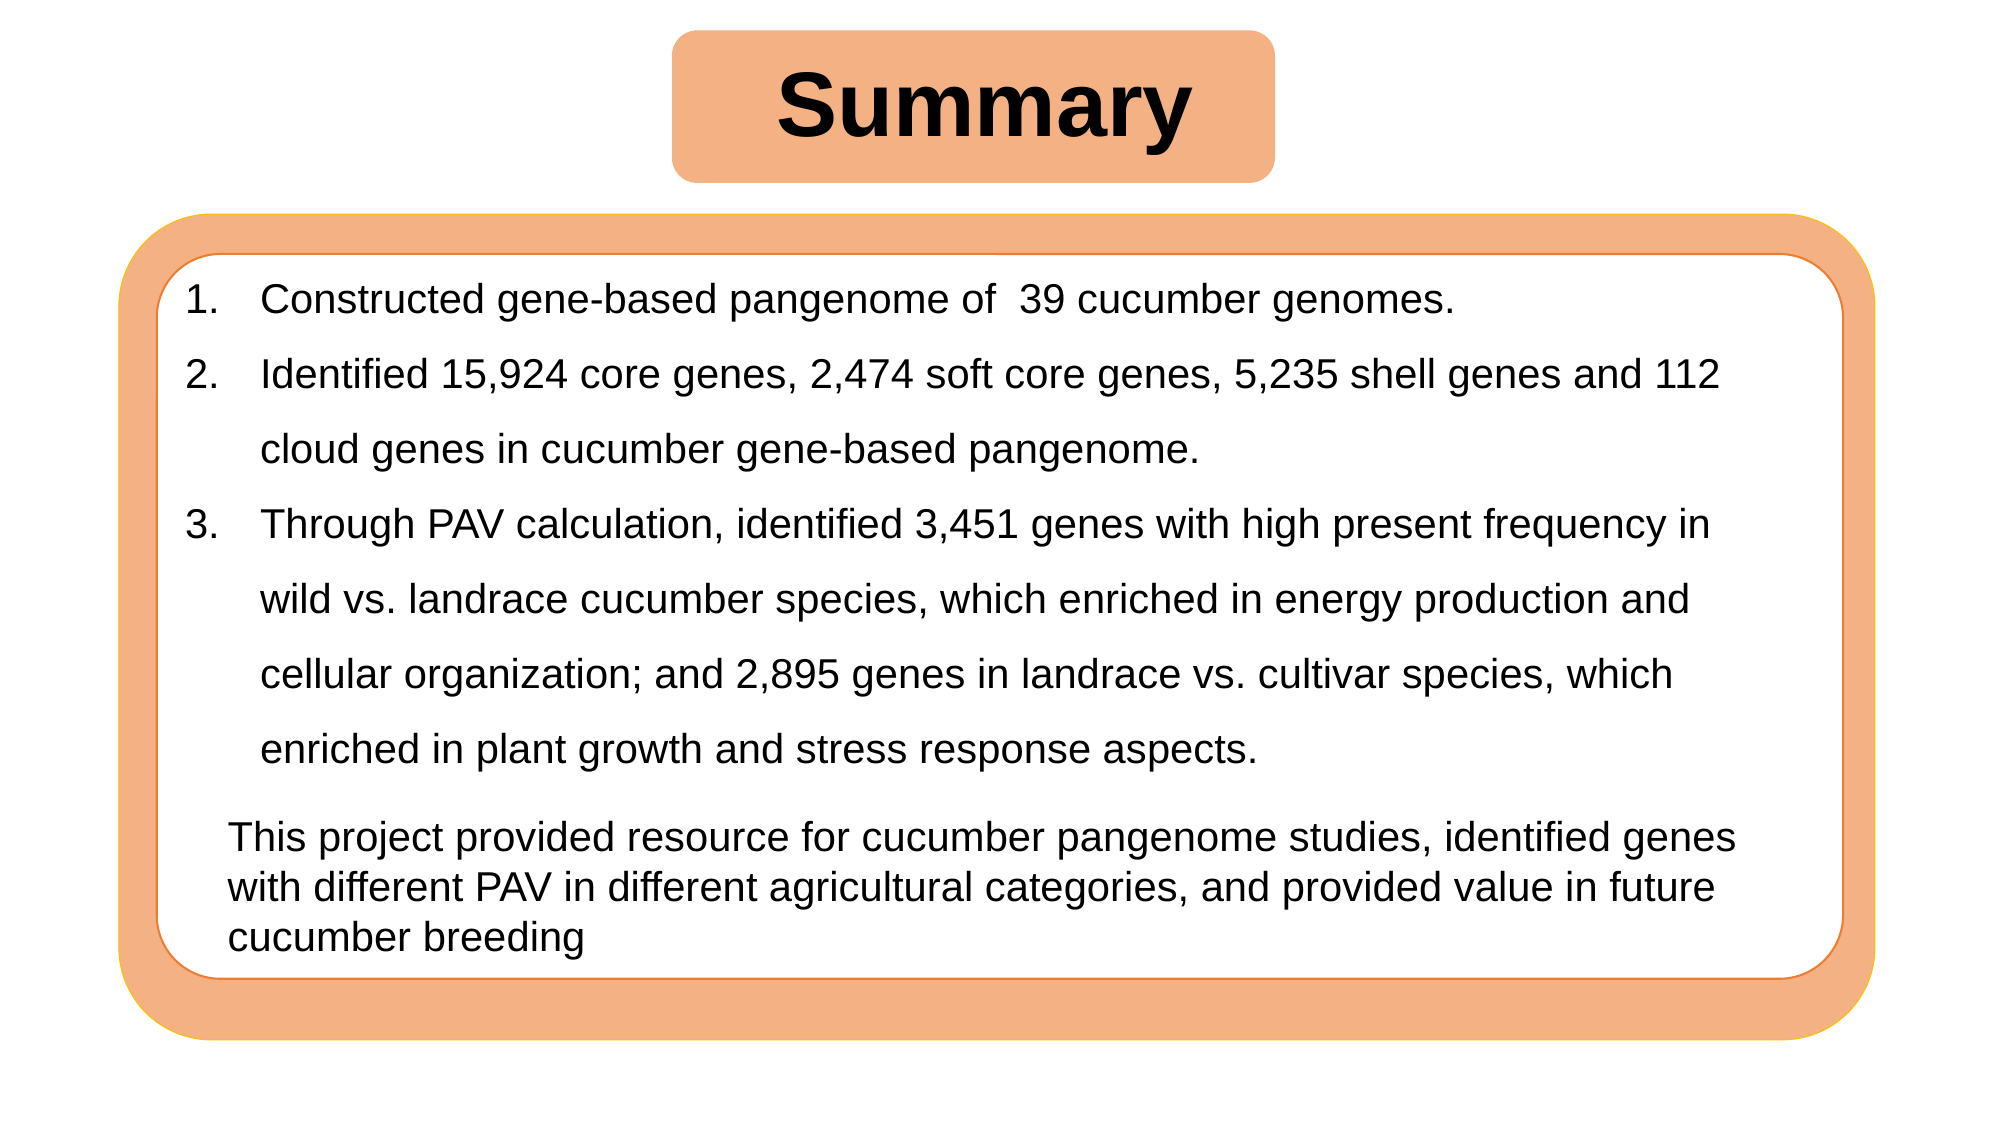

# Summary

Constructed gene-based pangenome of  39 cucumber genomes.
Identified 15,924 core genes, 2,474 soft core genes, 5,235 shell genes and 112 cloud genes in cucumber gene-based pangenome.
Through PAV calculation, identified 3,451 genes with high present frequency in wild vs. landrace cucumber species, which enriched in energy production and cellular organization; and 2,895 genes in landrace vs. cultivar species, which enriched in plant growth and stress response aspects.

This project provided resource for cucumber pangenome studies, identified genes with different PAV in different agricultural categories, and provided value in future cucumber breeding